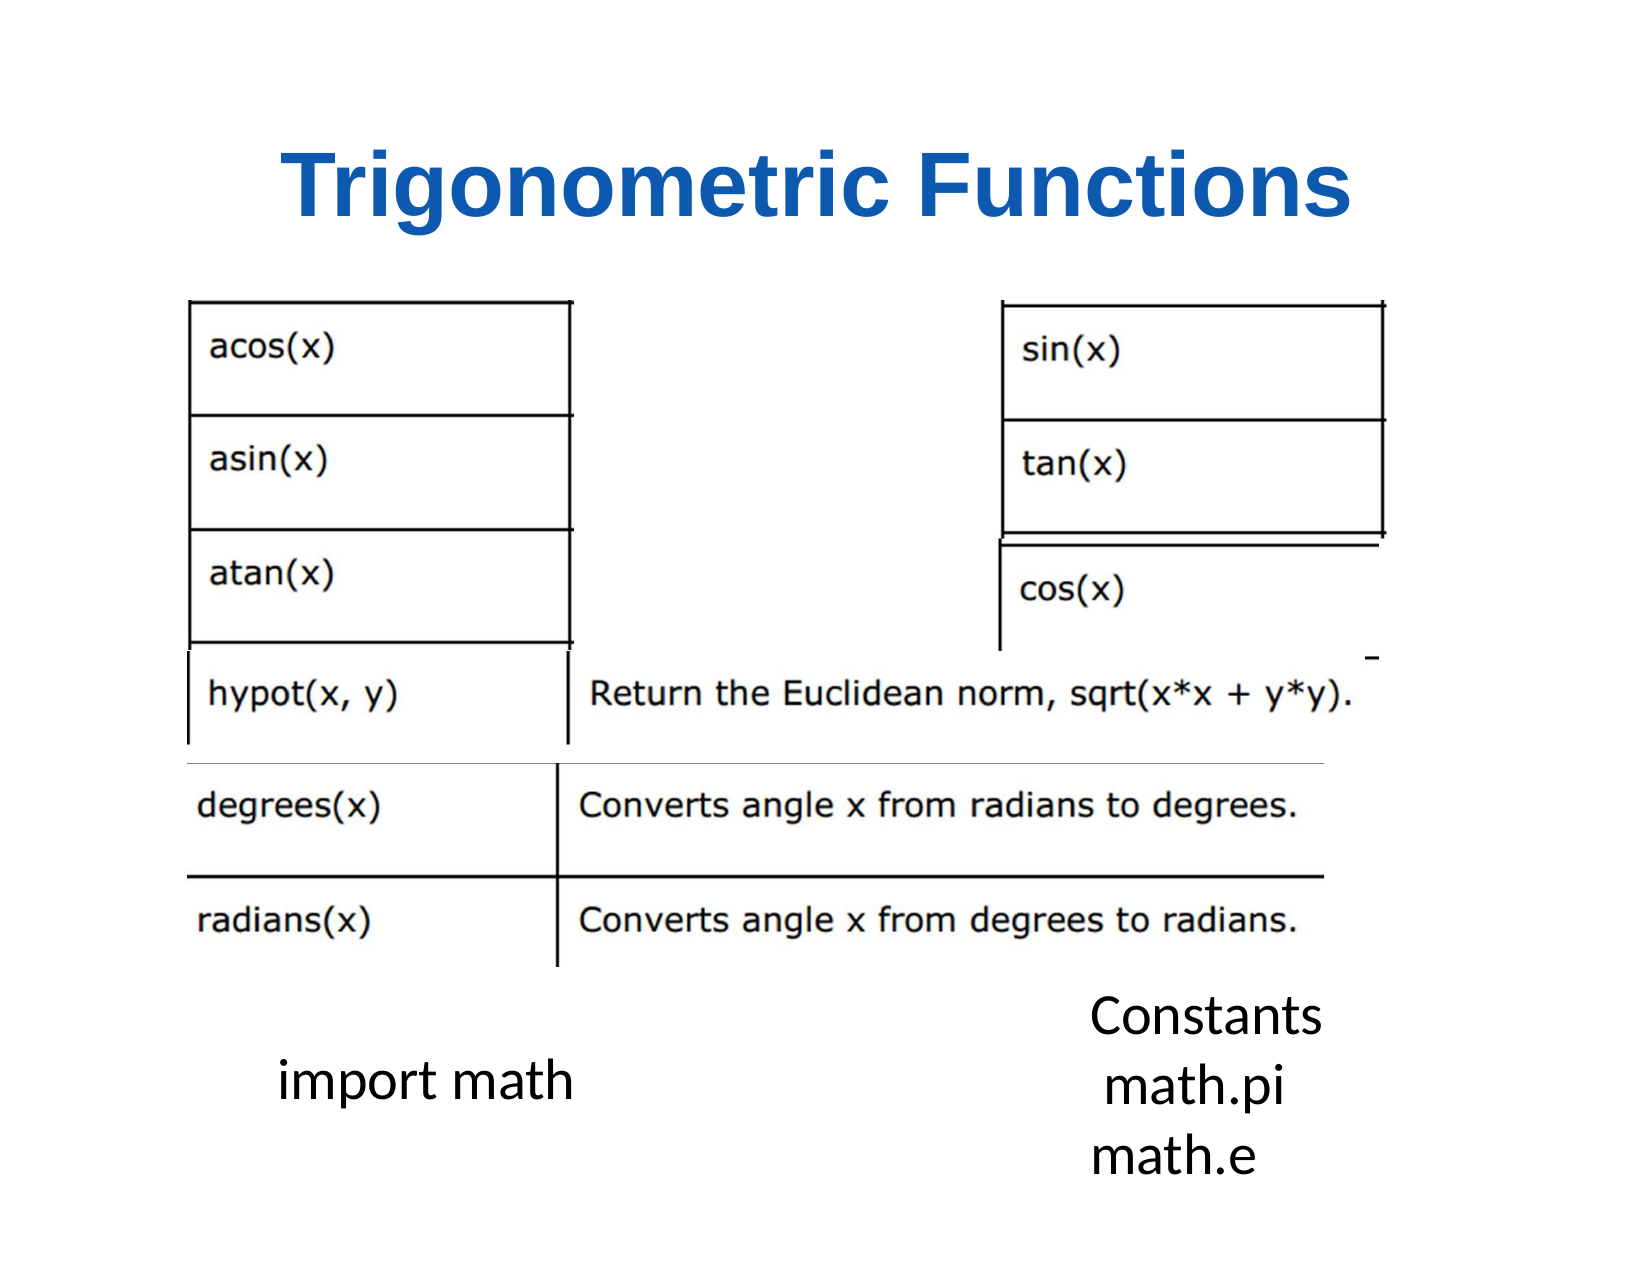

# Trigonometric Functions

Constants  math.pi  math.e
import math